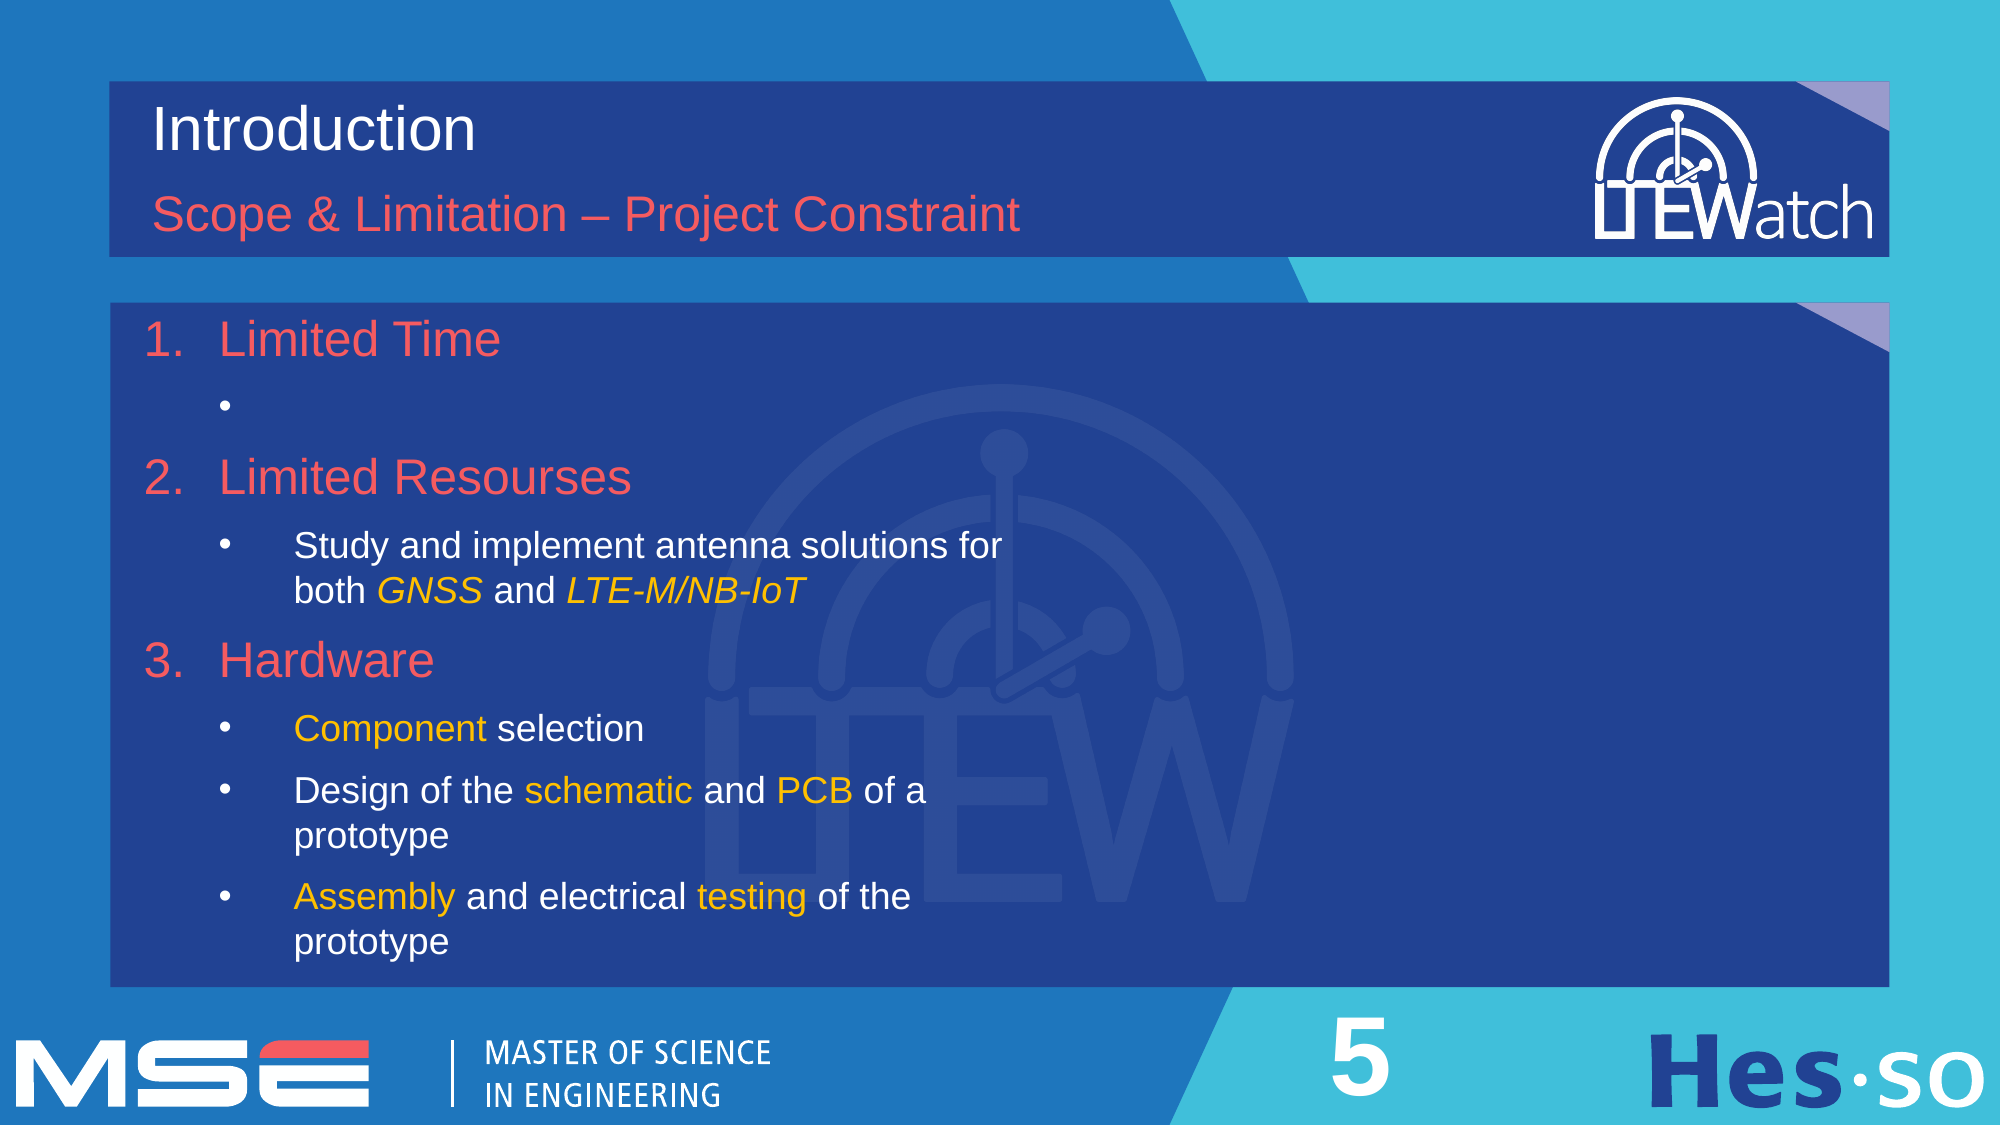

Introduction
Scope & Limitation – Project Constraint
Limited Time

Limited Resourses
Study and implement antenna solutions for both GNSS and LTE-M/NB-IoT
Hardware
Component selection
Design of the schematic and PCB of a prototype
Assembly and electrical testing of the prototype
5